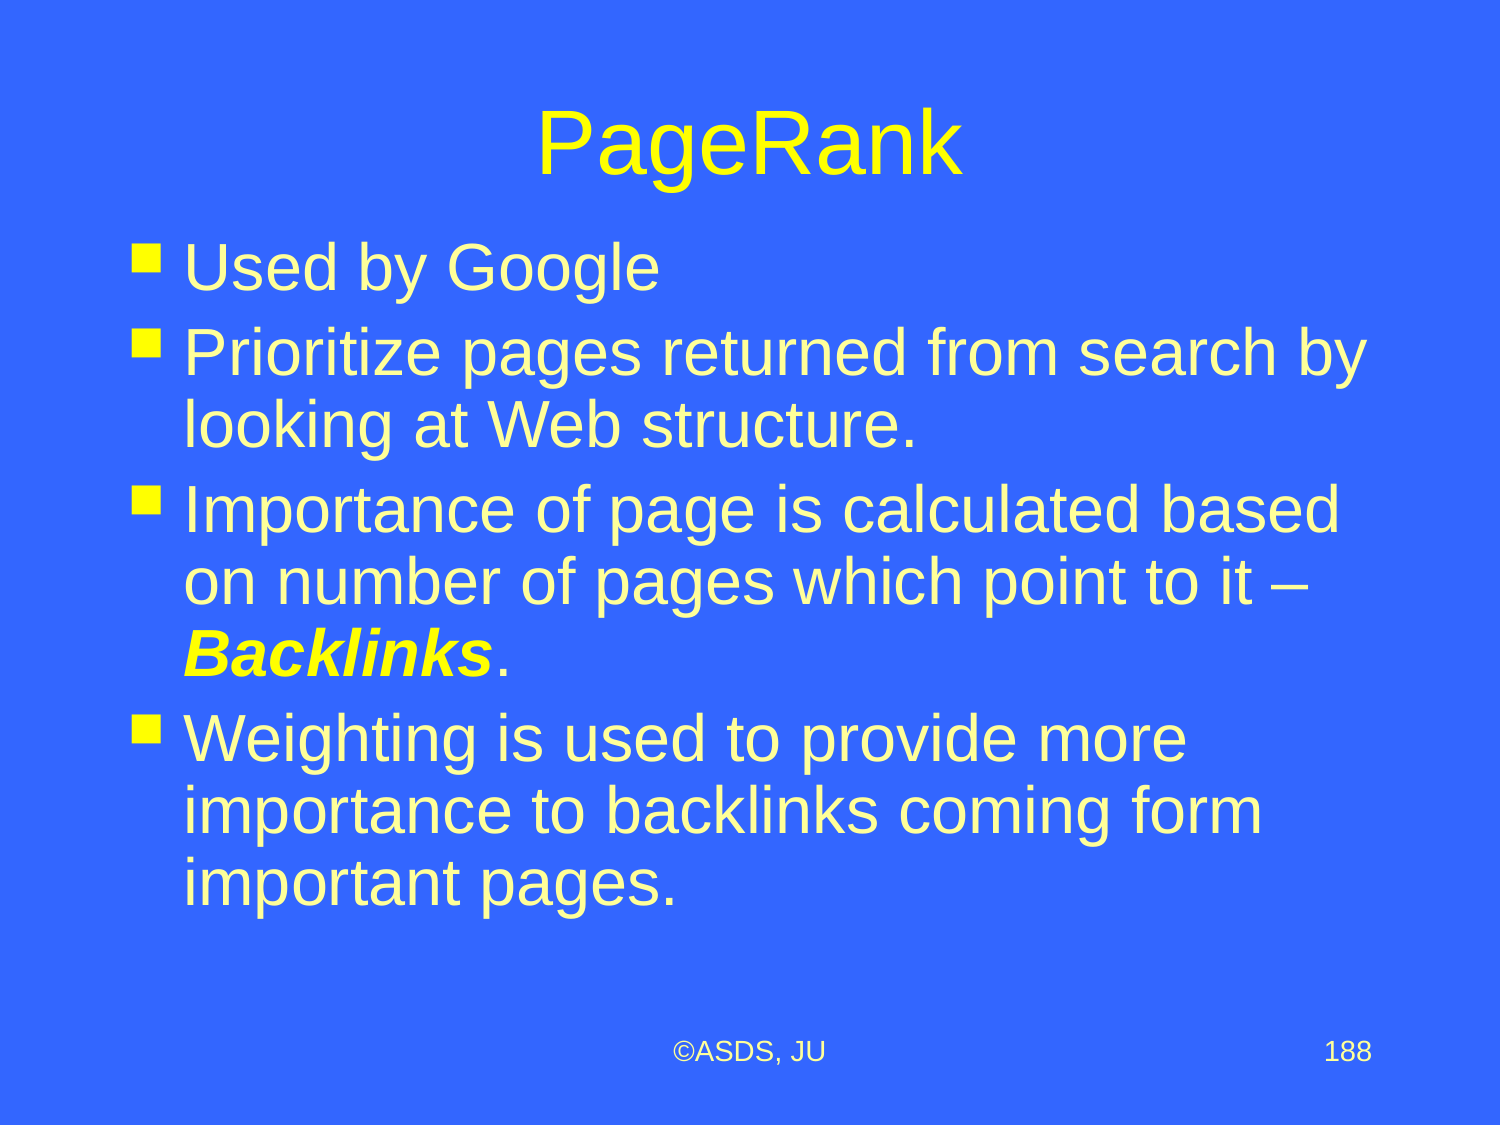

# PageRank
Used by Google
Prioritize pages returned from search by looking at Web structure.
Importance of page is calculated based on number of pages which point to it – Backlinks.
Weighting is used to provide more importance to backlinks coming form important pages.
©ASDS, JU
188